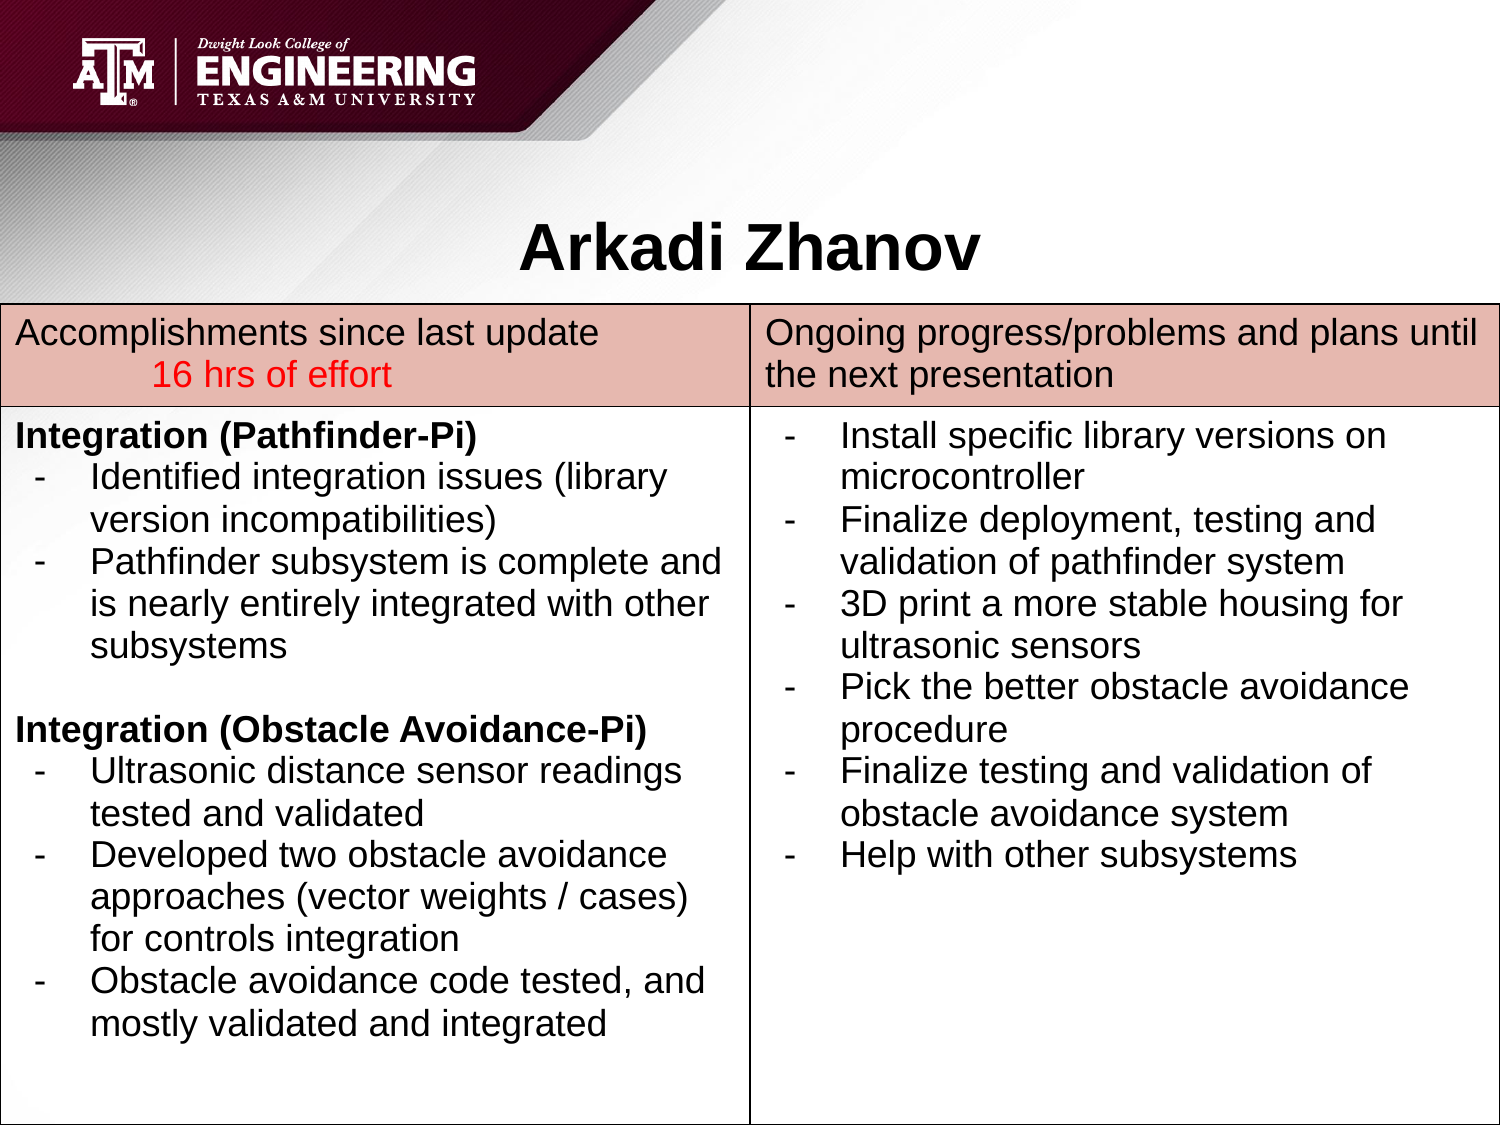

# Arkadi Zhanov
| Accomplishments since last update 16 hrs of effort | Ongoing progress/problems and plans until the next presentation |
| --- | --- |
| Integration (Pathfinder-Pi) Identified integration issues (library version incompatibilities) Pathfinder subsystem is complete and is nearly entirely integrated with other subsystems Integration (Obstacle Avoidance-Pi) Ultrasonic distance sensor readings tested and validated Developed two obstacle avoidance approaches (vector weights / cases) for controls integration Obstacle avoidance code tested, and mostly validated and integrated | Install specific library versions on microcontroller Finalize deployment, testing and validation of pathfinder system 3D print a more stable housing for ultrasonic sensors Pick the better obstacle avoidance procedure Finalize testing and validation of obstacle avoidance system Help with other subsystems |